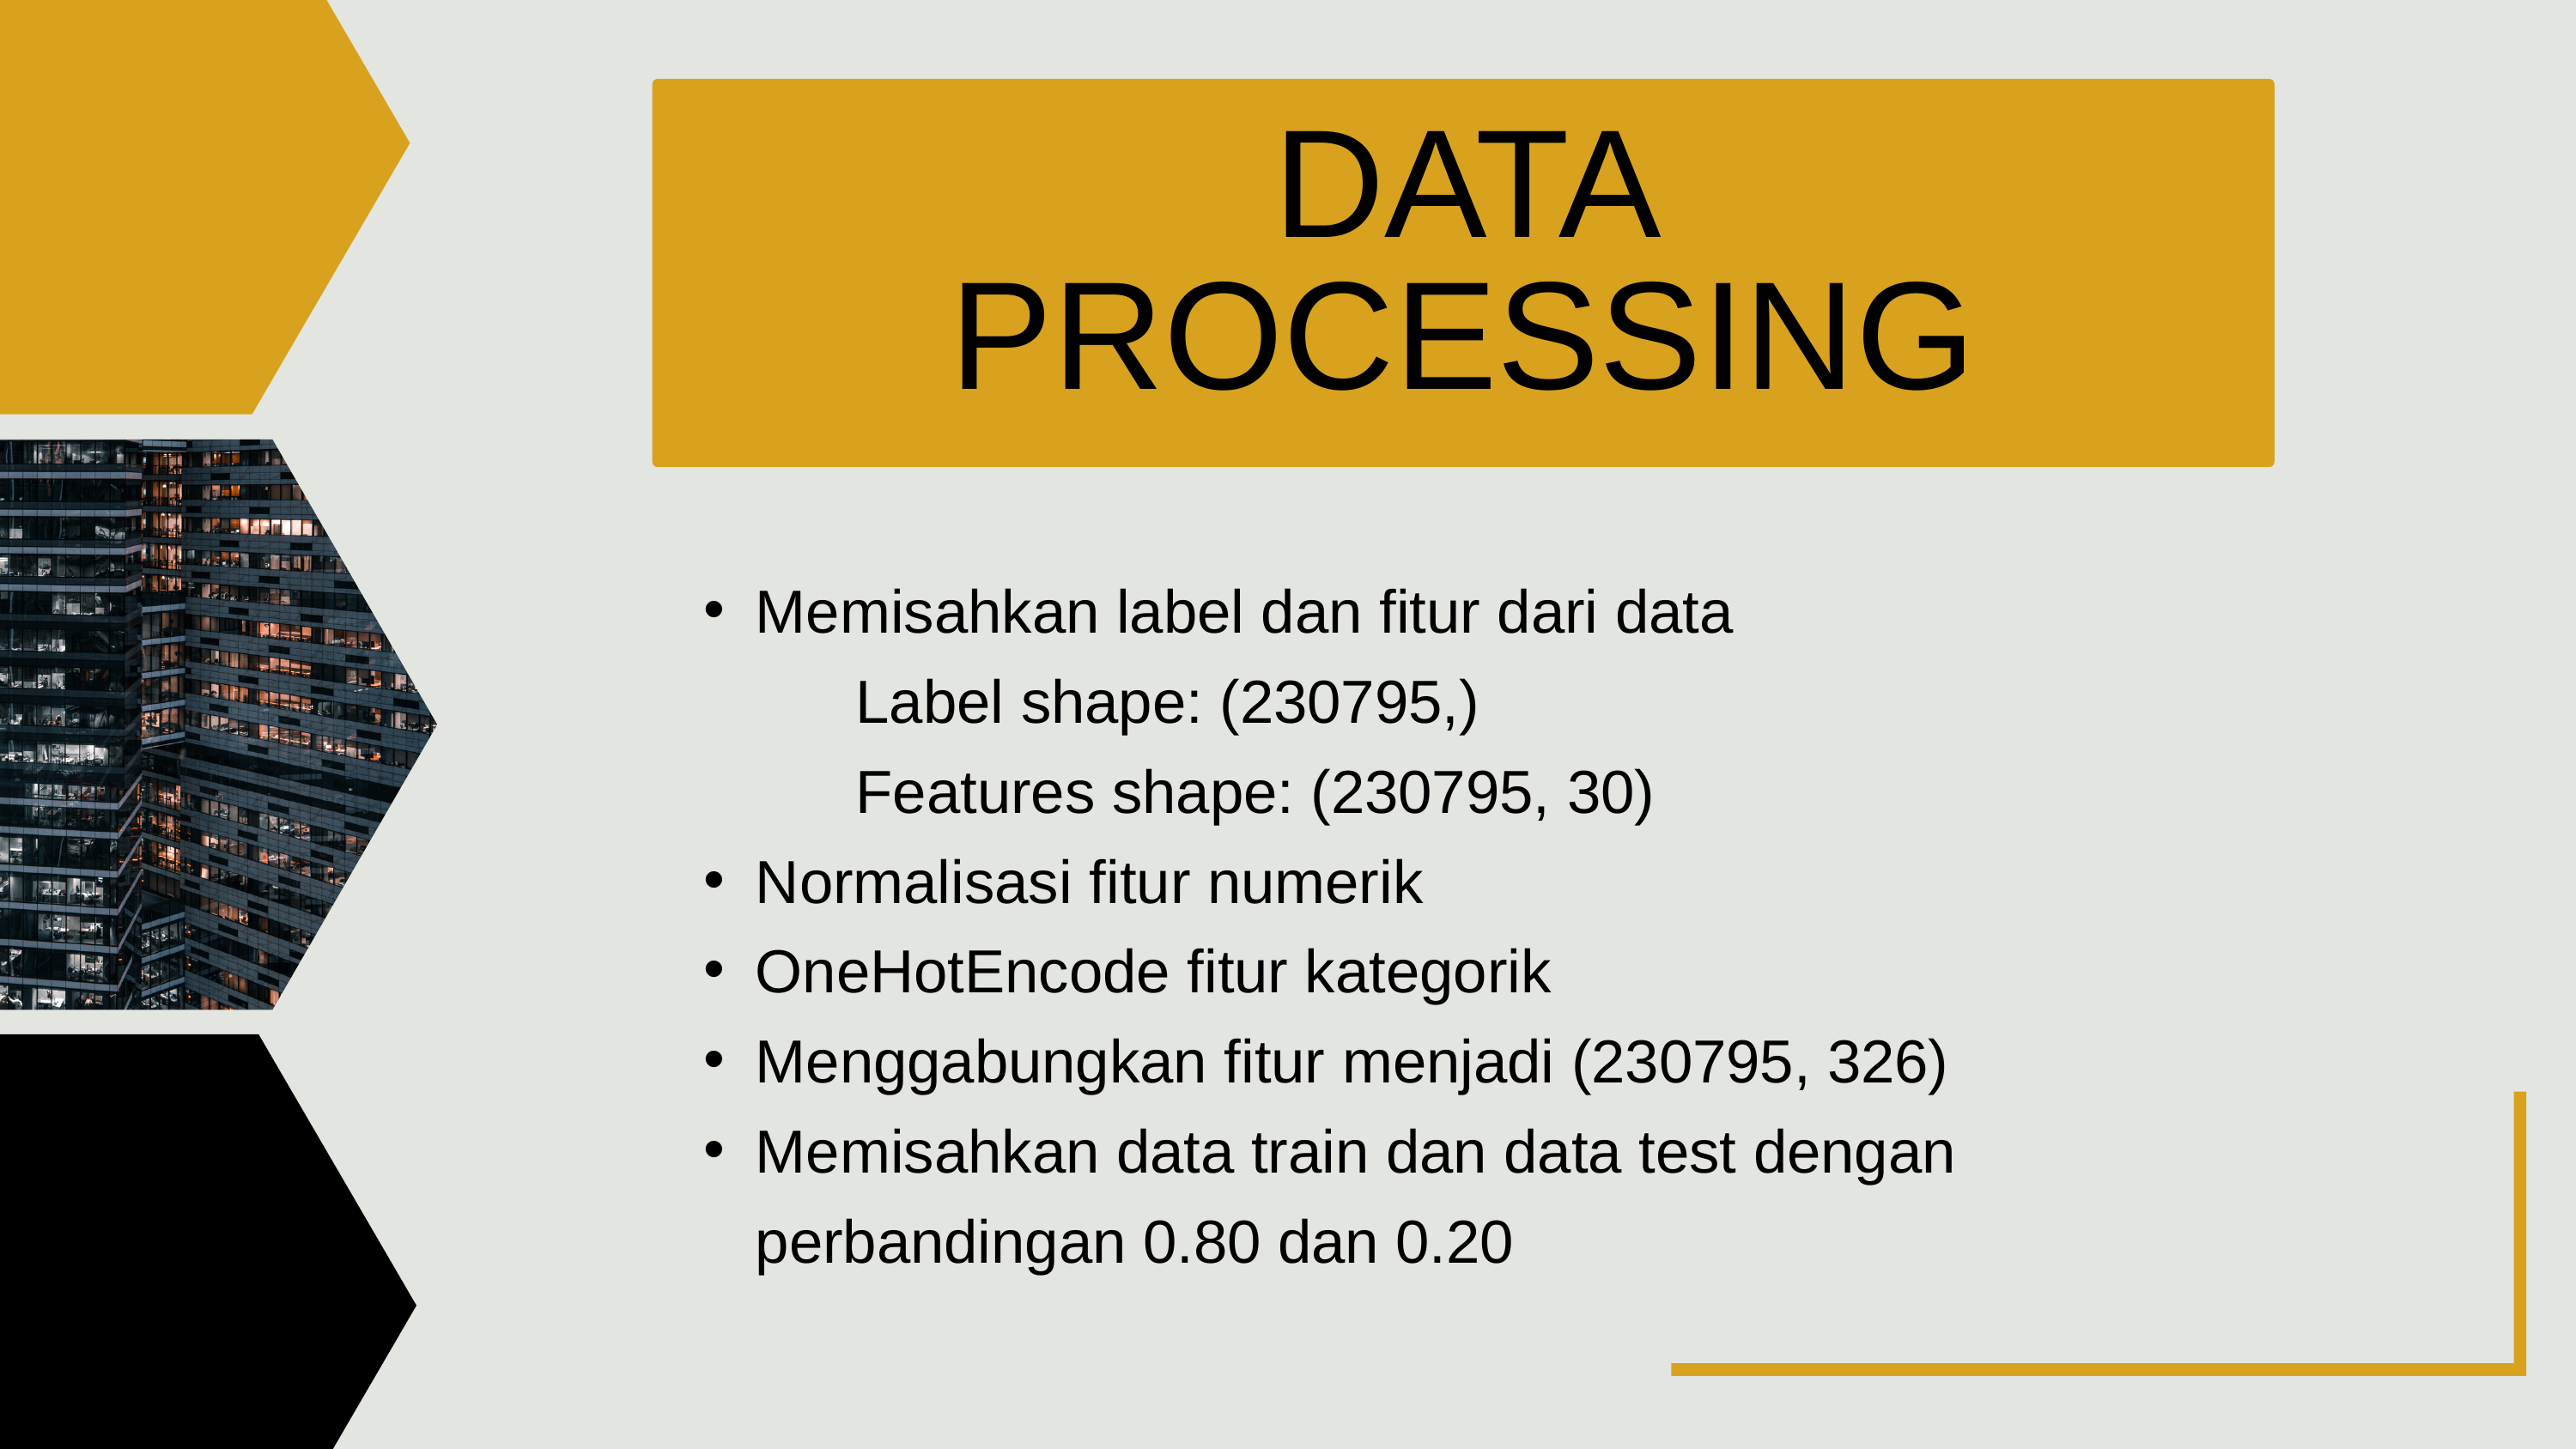

DATA PROCESSING

Memisahkan label dan fitur dari data
            Label shape: (230795,)
            Features shape: (230795, 30)
Normalisasi fitur numerik
OneHotEncode fitur kategorik
Menggabungkan fitur menjadi (230795, 326)
Memisahkan data train dan data test dengan perbandingan 0.80 dan 0.20